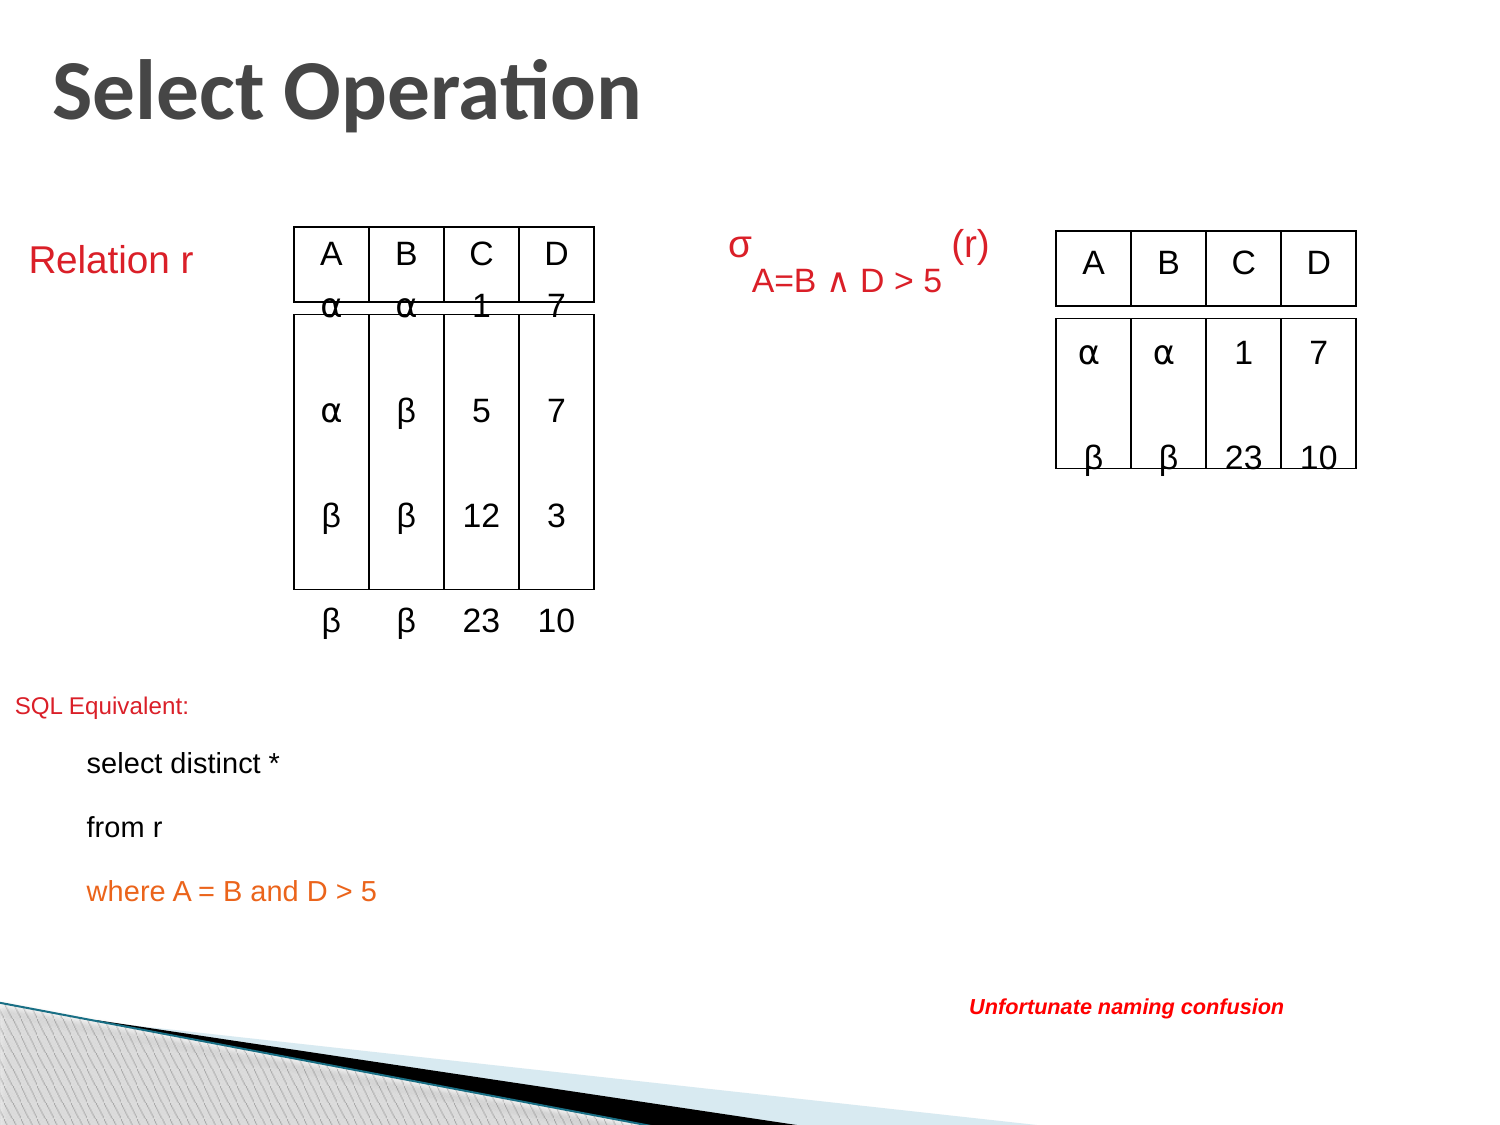

# Select Operation
σA=B ∧ D > 5 (r)
A
B
C
D
A
B
C
D
Relation r
⍺
⍺
β
β
⍺
β
β
β
1
5
12
23
7
7
3
10
⍺
β
⍺
β
1
23
7
10
SQL Equivalent:
         select distinct *
         from r
         where A = B and D > 5
Unfortunate naming confusion